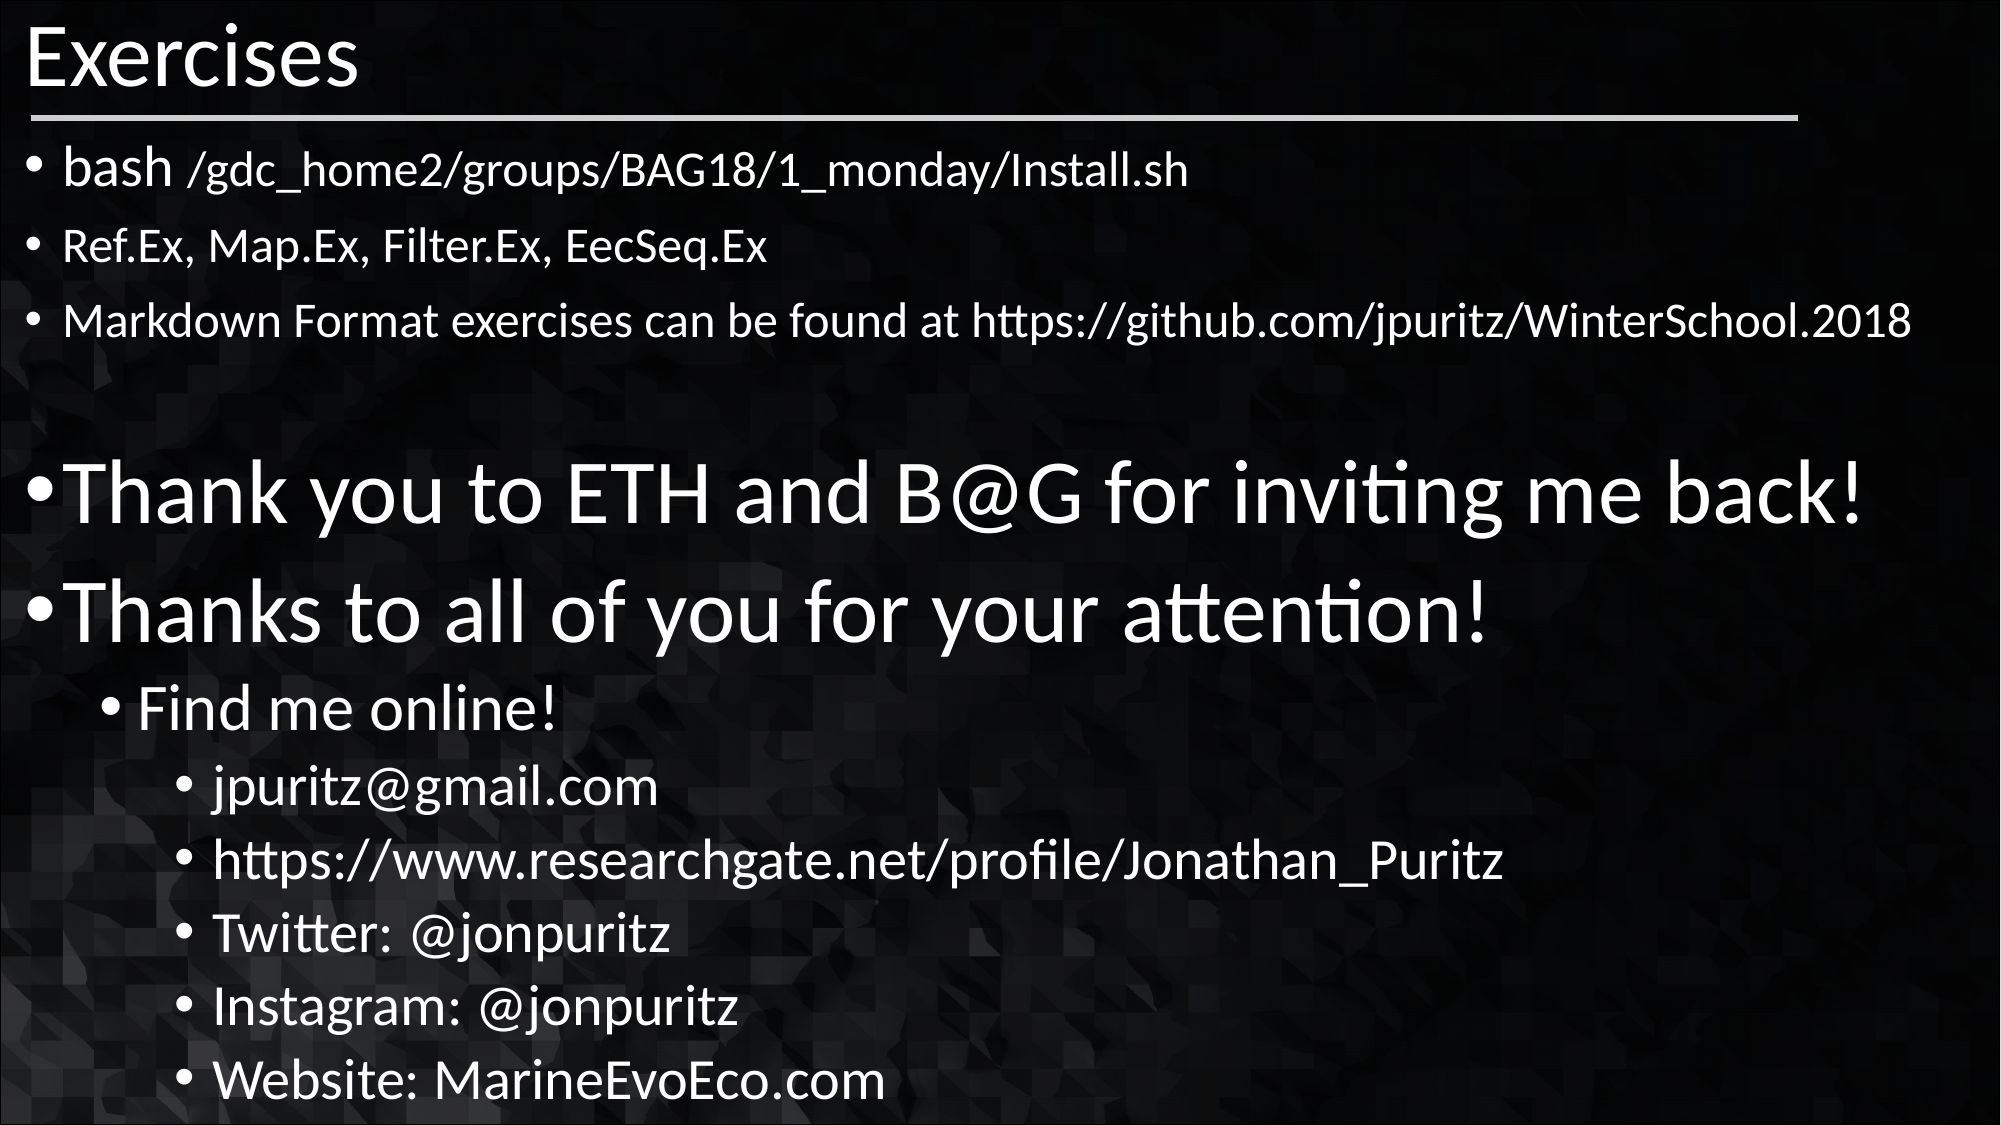

# Exercises
bash /gdc_home2/groups/BAG18/1_monday/Install.sh
Ref.Ex, Map.Ex, Filter.Ex, EecSeq.Ex
Markdown Format exercises can be found at https://github.com/jpuritz/WinterSchool.2018

Thank you to ETH and B@G for inviting me back!
Thanks to all of you for your attention!
Find me online!
jpuritz@gmail.com
https://www.researchgate.net/profile/Jonathan_Puritz
Twitter: @jonpuritz
Instagram: @jonpuritz
Website: MarineEvoEco.com